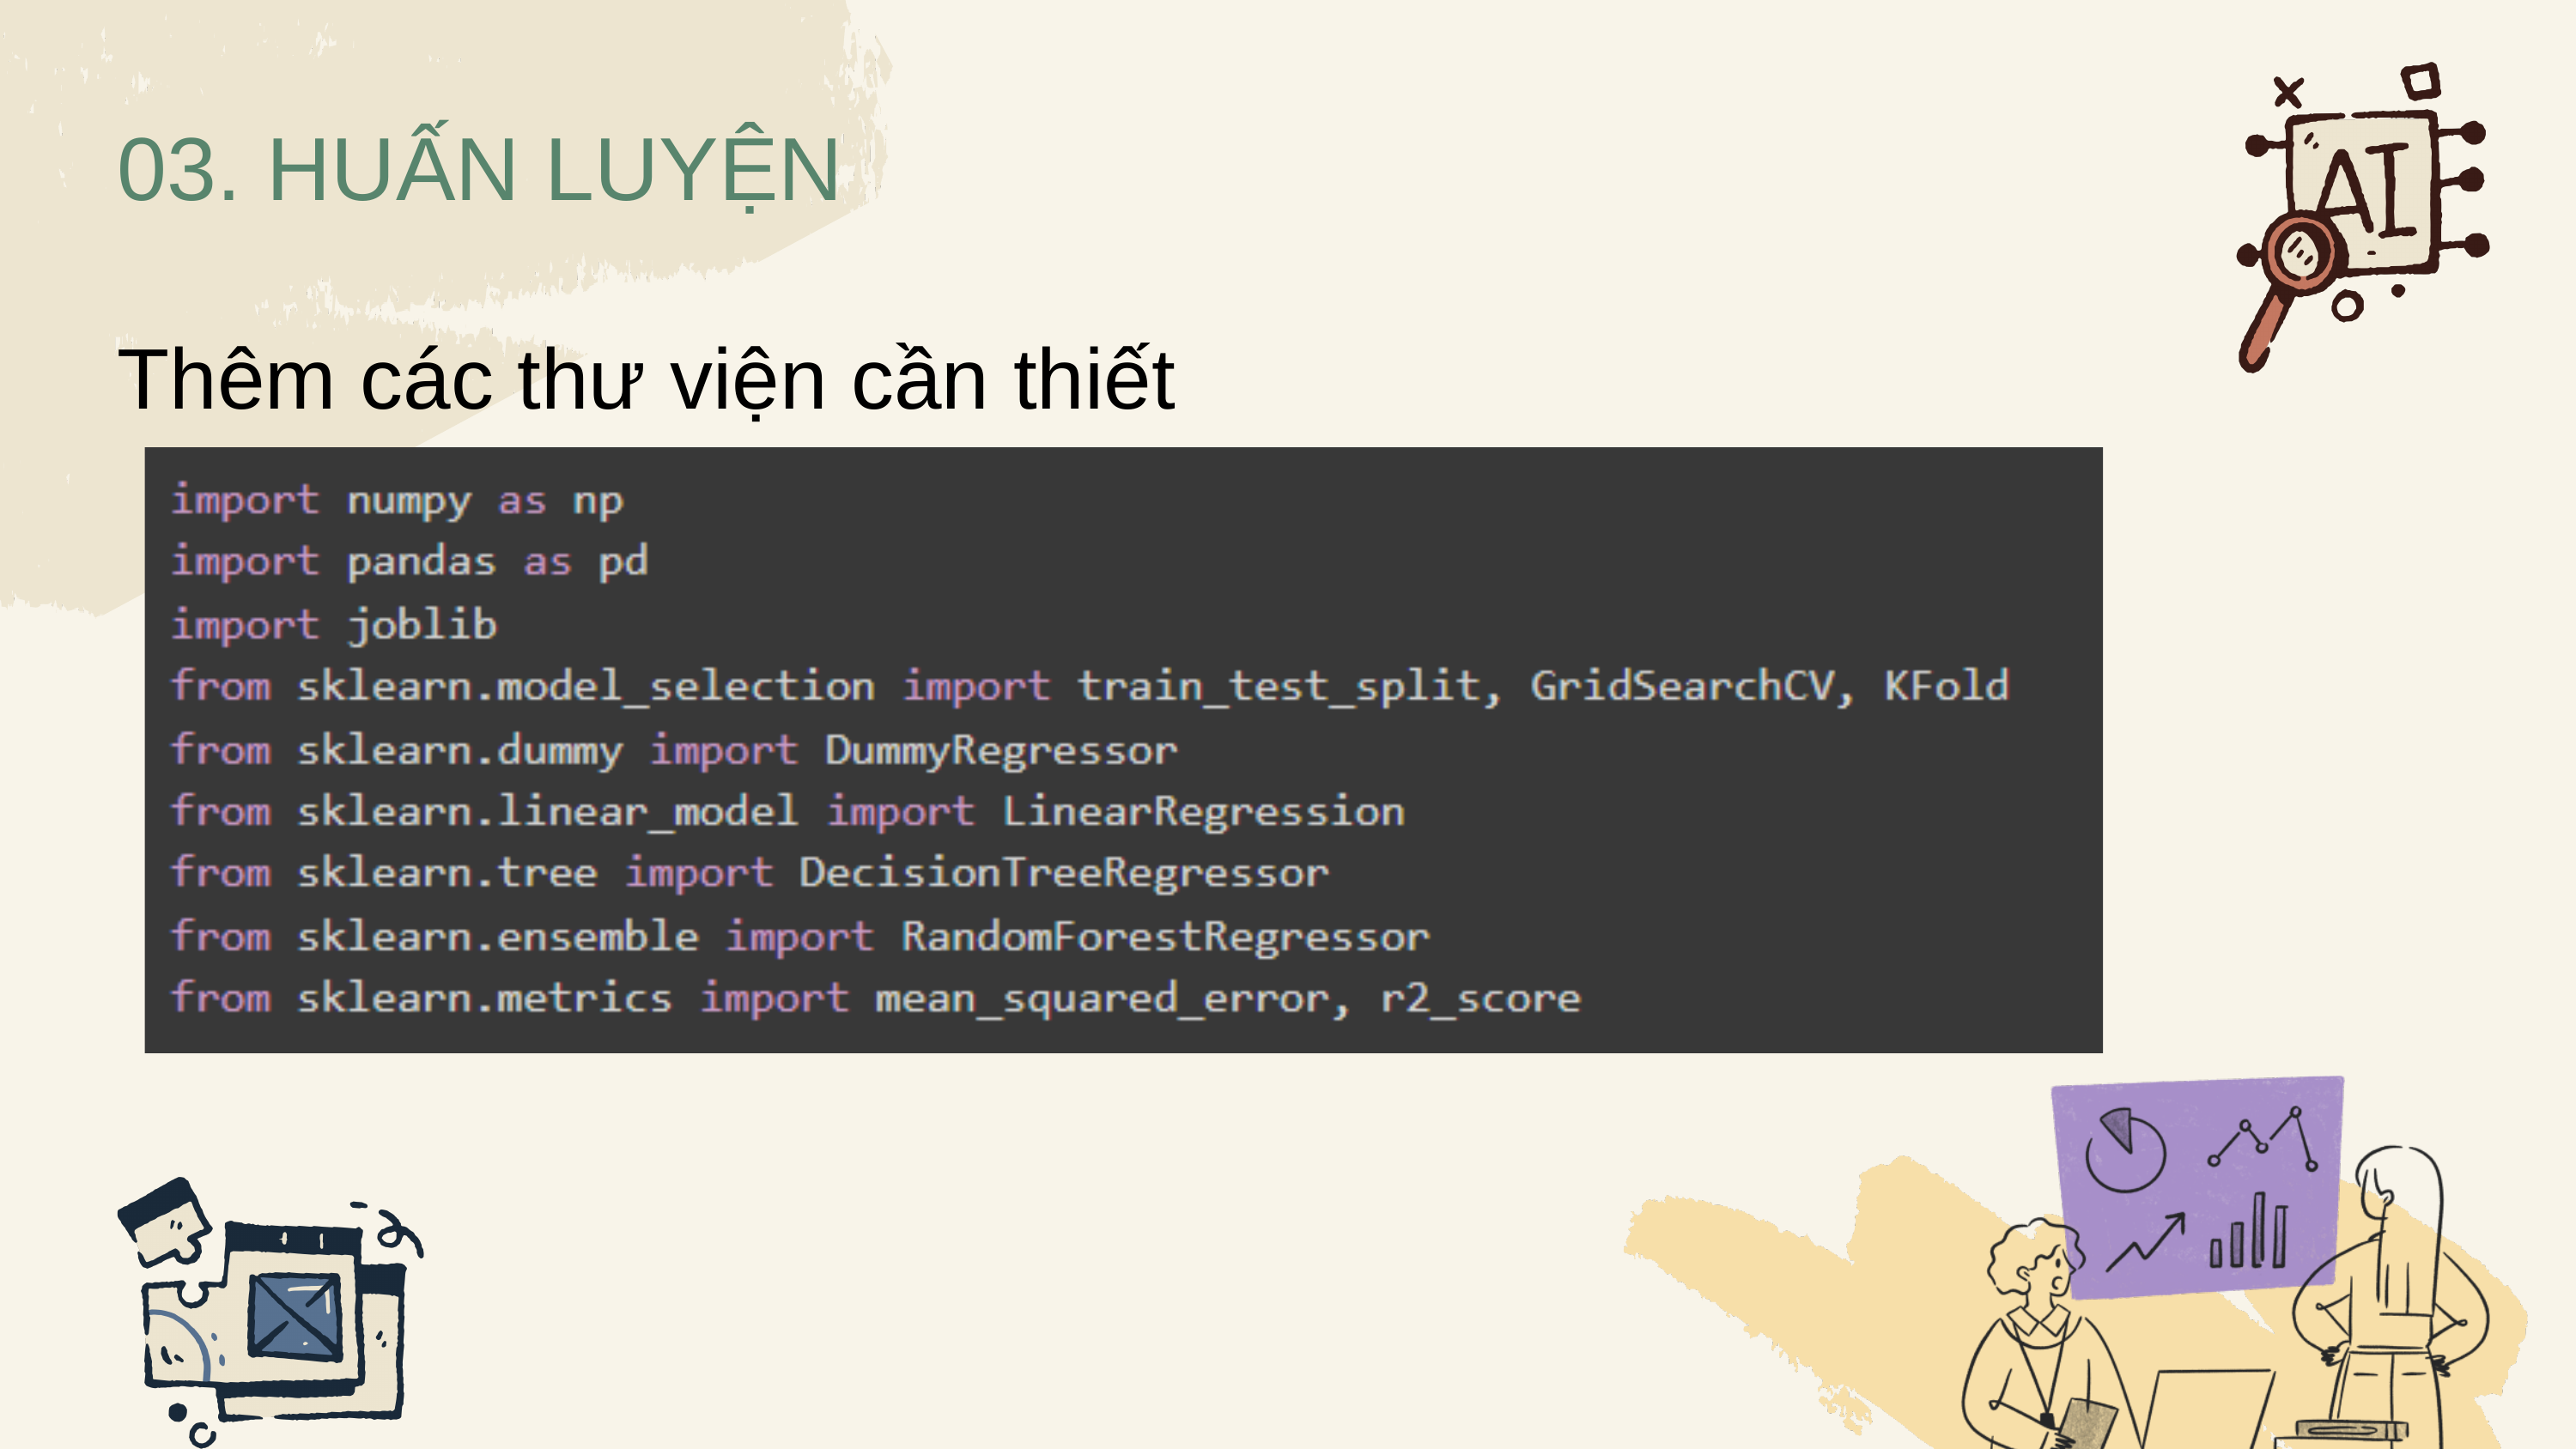

03. HUẤN LUYỆN
Thêm các thư viện cần thiết